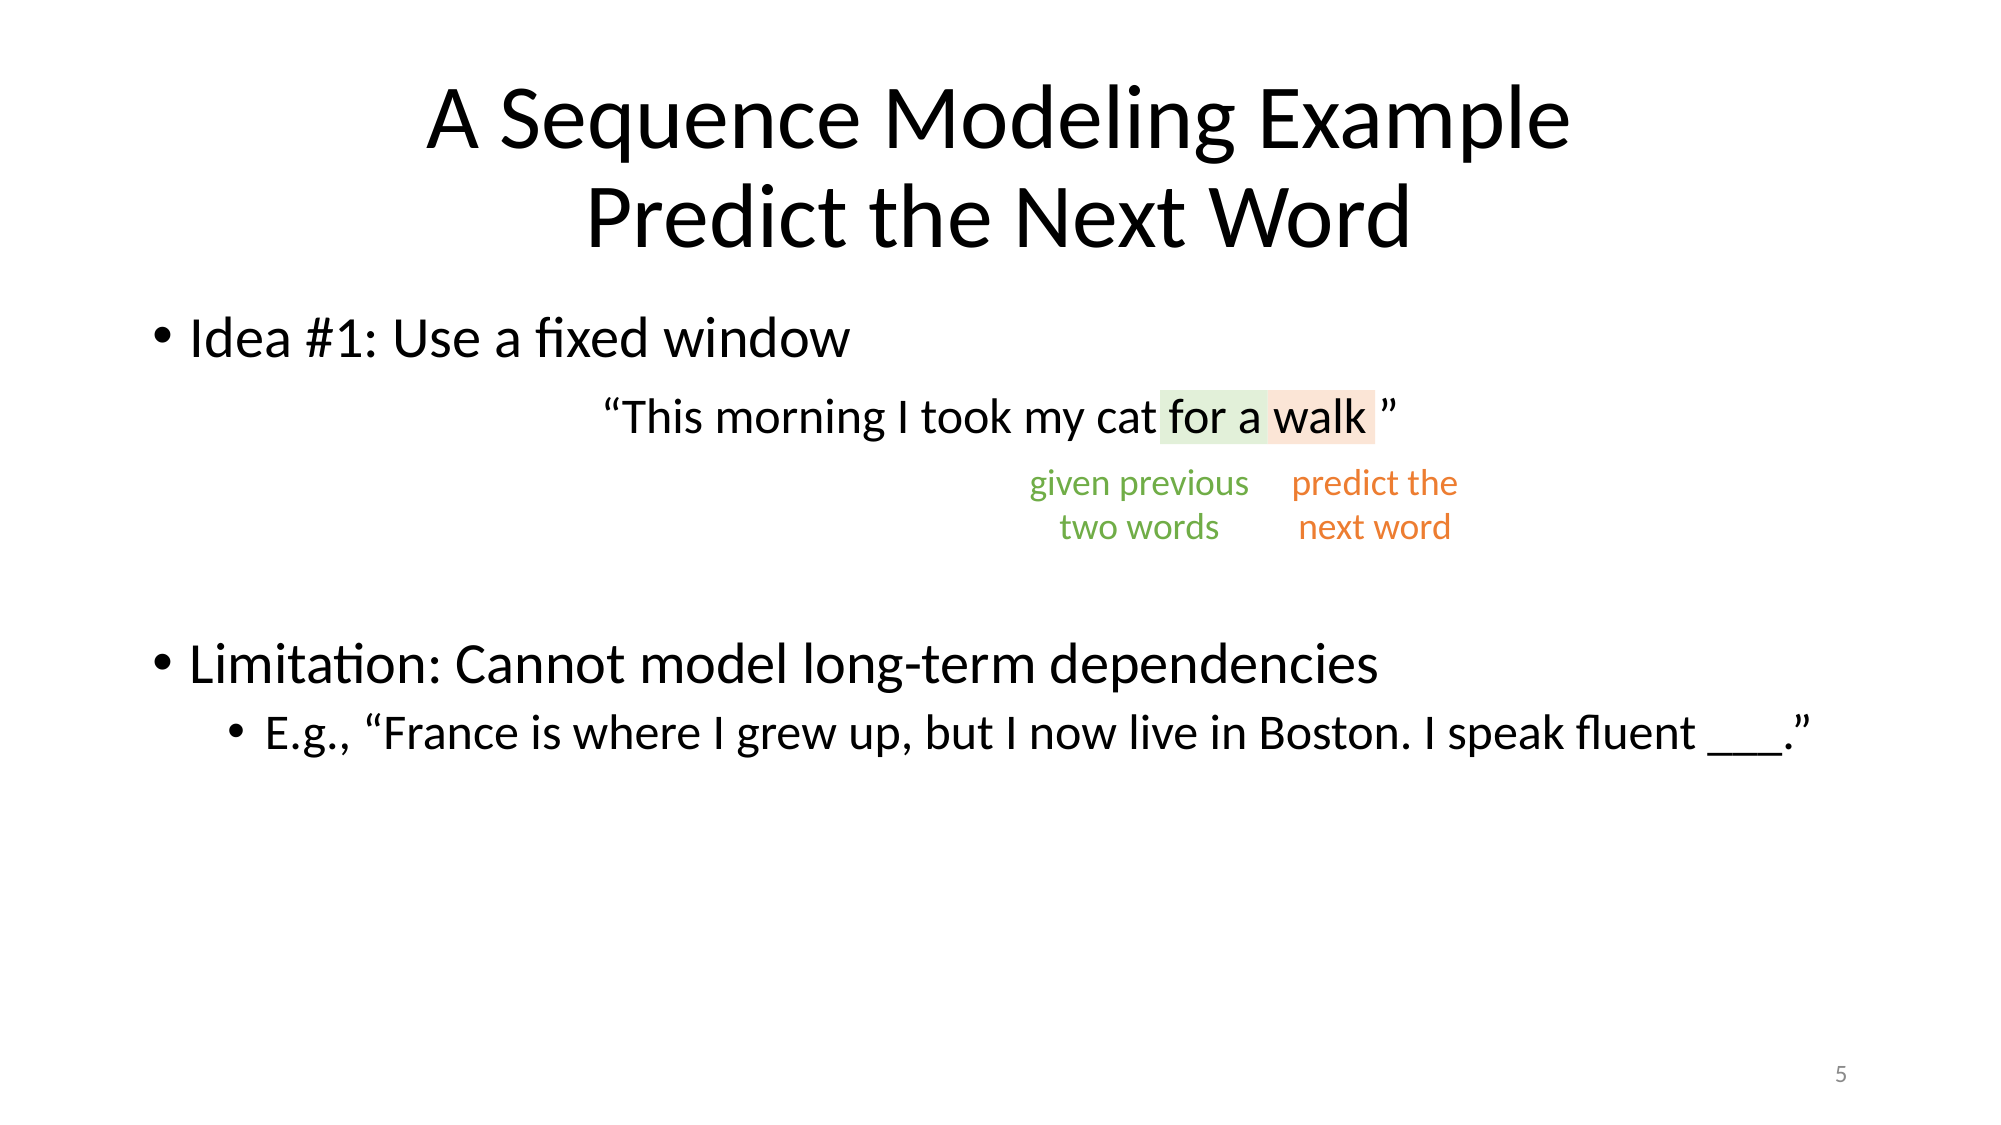

# A Sequence Modeling Example Predict the Next Word
Idea #1: Use a fixed window
“This morning I took my cat for a walk ”

Limitation: Cannot model long-term dependencies
E.g., “France is where I grew up, but I now live in Boston. I speak fluent ___.”

given previous two words
predict the next word
5